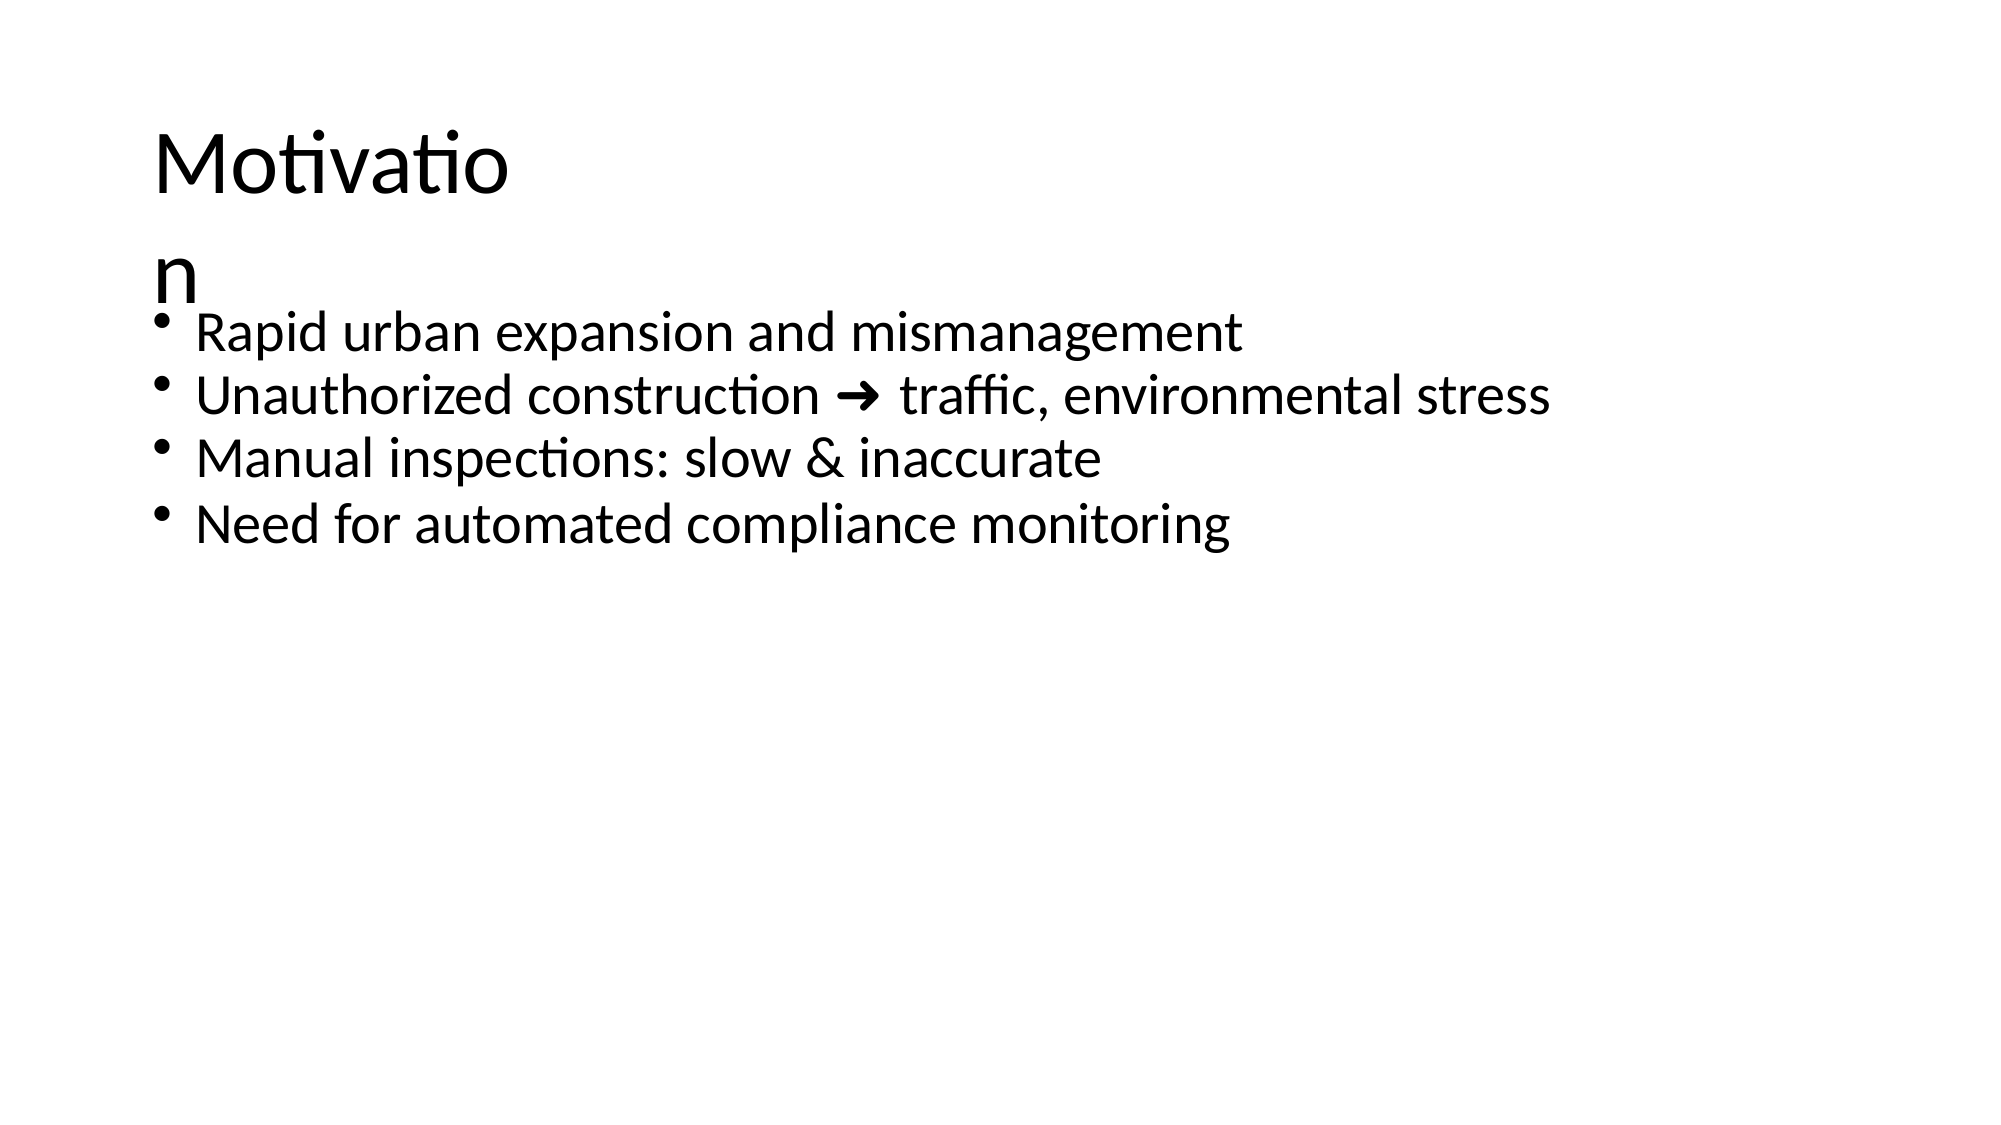

# Motivation
Rapid urban expansion and mismanagement
Unauthorized construction ➜ traffic, environmental stress
Manual inspections: slow & inaccurate
Need for automated compliance monitoring